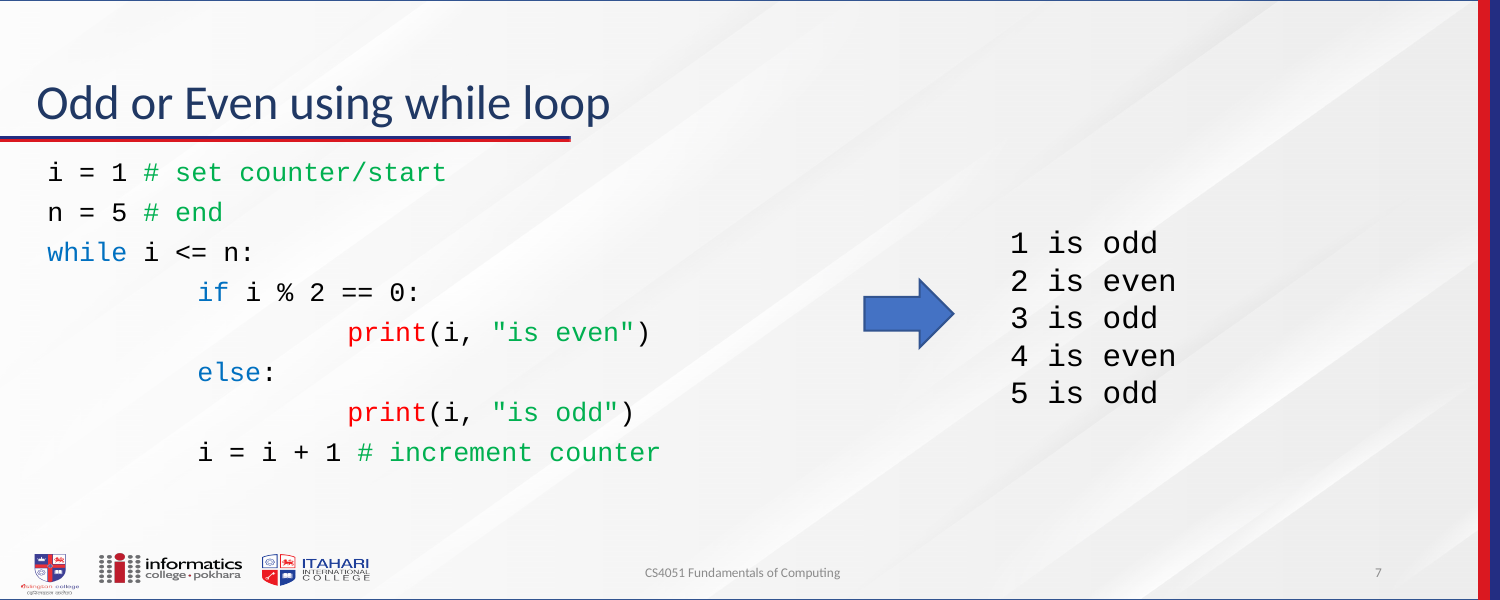

# Odd or Even using while loop
i = 1 # set counter/start
n = 5 # end
while i <= n:
	if i % 2 == 0:
		print(i, "is even")
	else:
		print(i, "is odd")
	i = i + 1 # increment counter
1 is odd
2 is even
3 is odd
4 is even
5 is odd

CS4051 Fundamentals of Computing
7